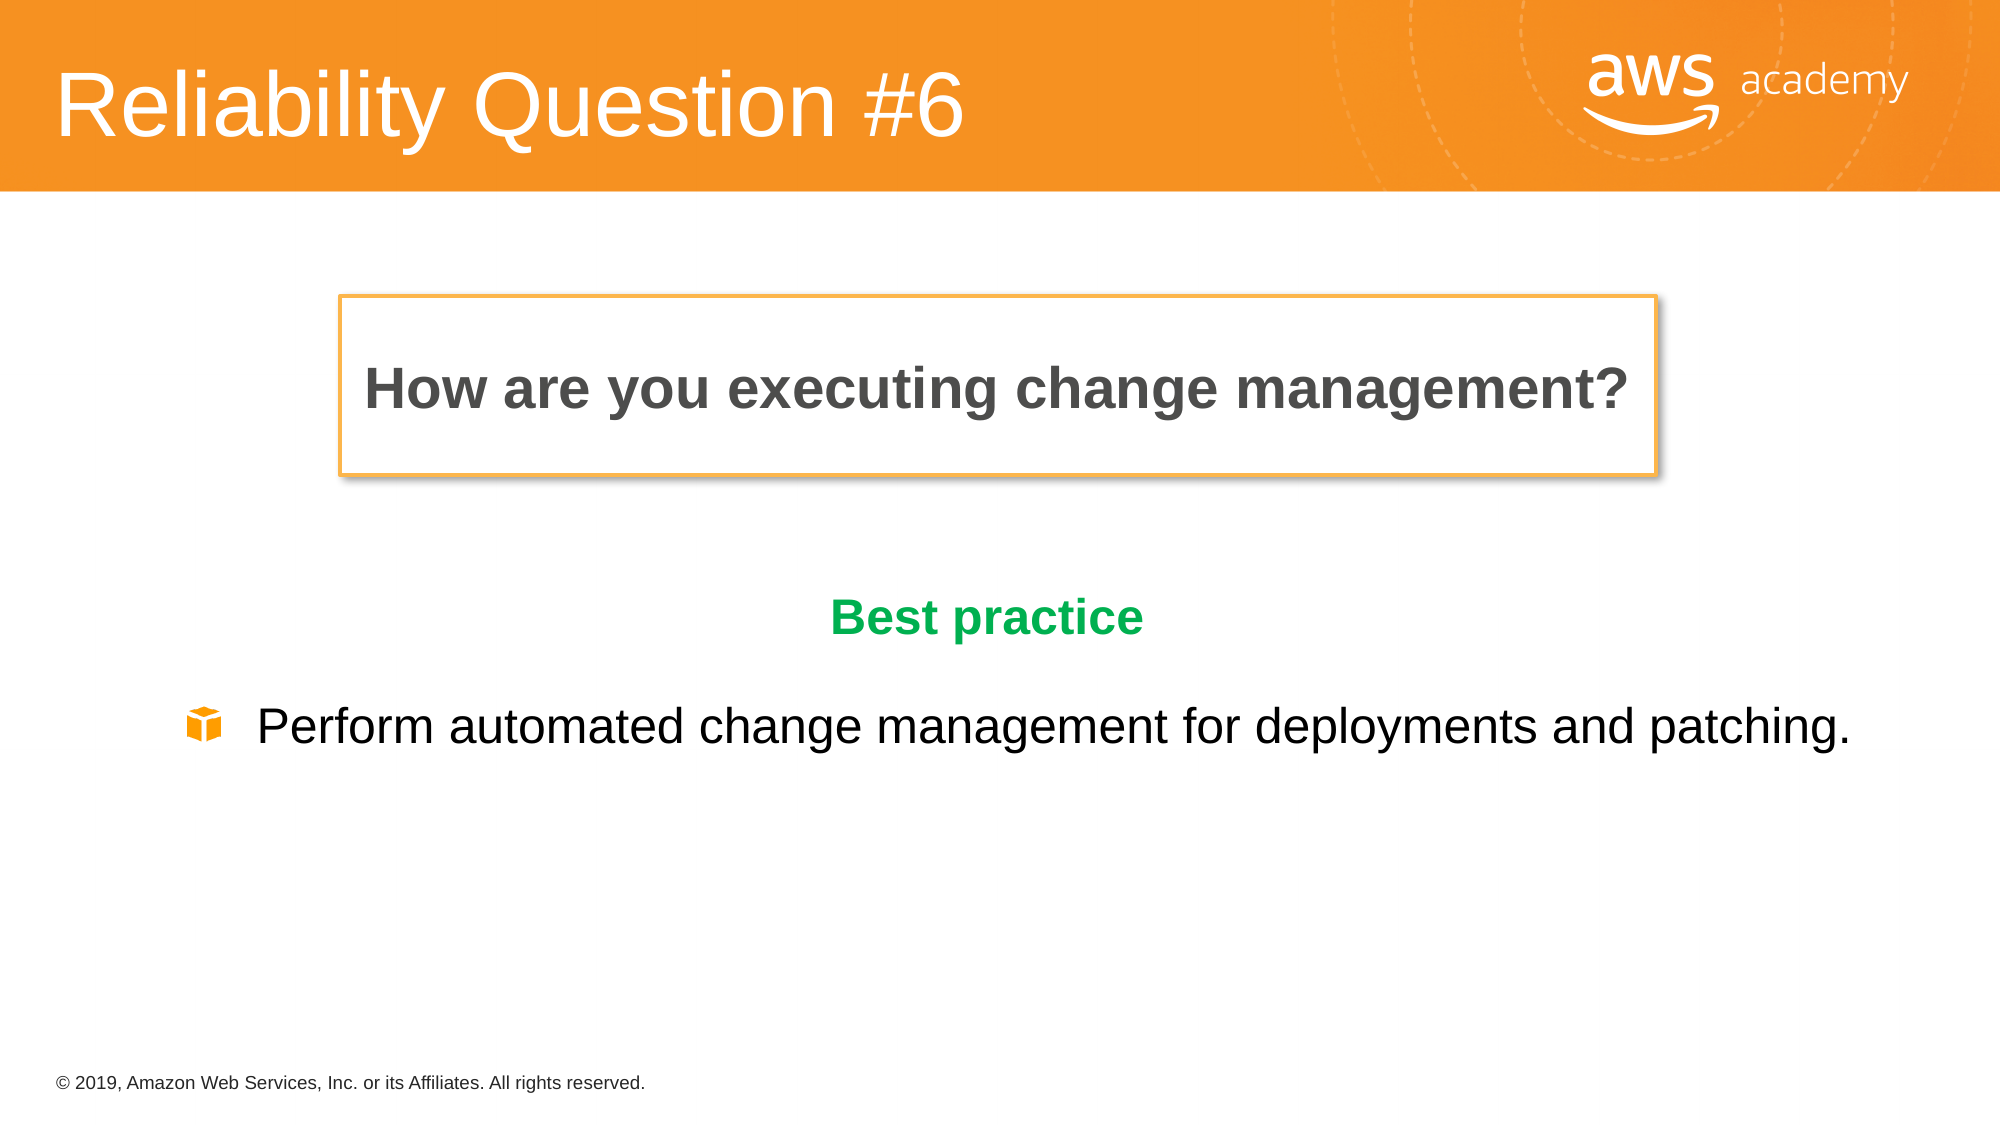

# Reliability Question #6
How are you executing change management?
Best practice
Perform automated change management for deployments and patching.